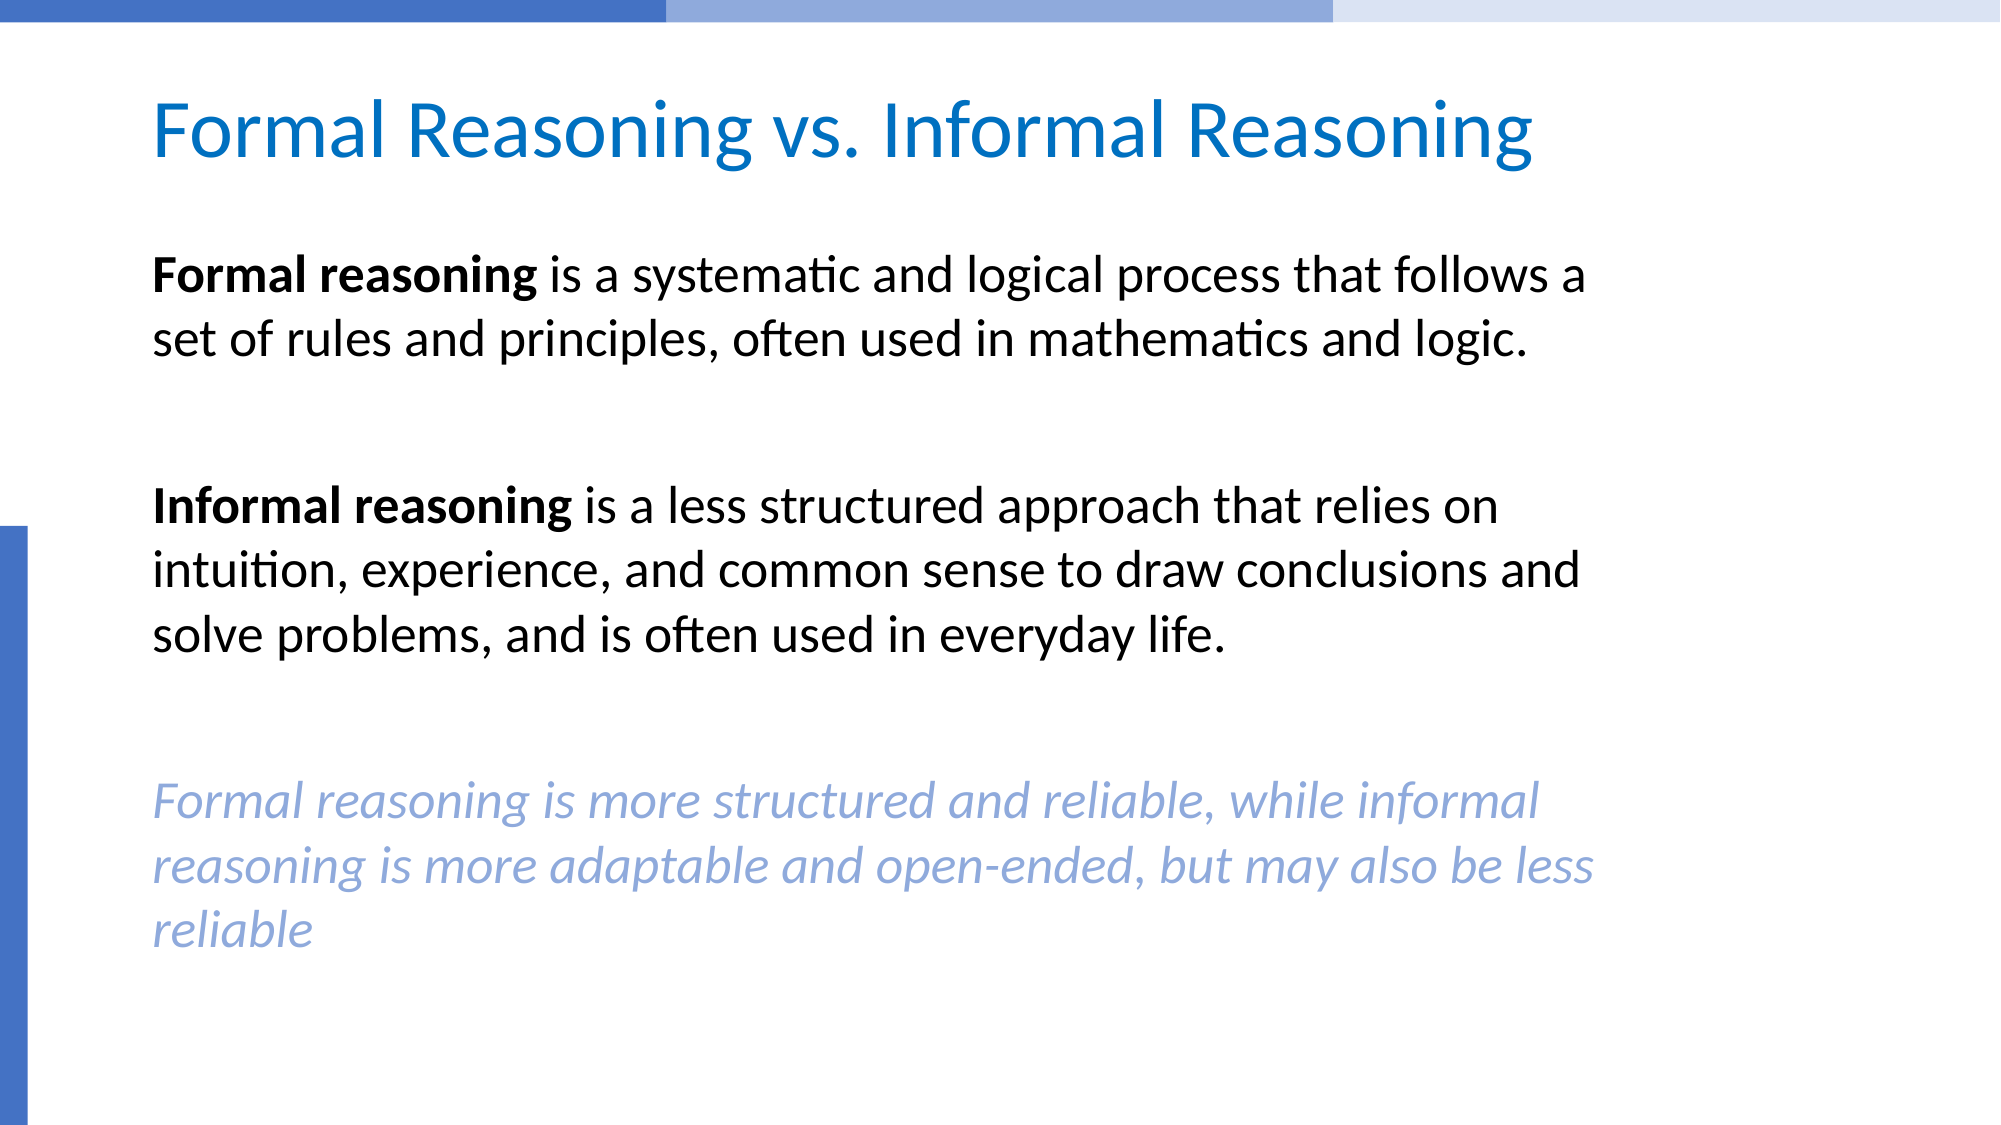

# Formal Reasoning vs. Informal Reasoning
Formal reasoning is a systematic and logical process that follows a set of rules and principles, often used in mathematics and logic.

Informal reasoning is a less structured approach that relies on intuition, experience, and common sense to draw conclusions and solve problems, and is often used in everyday life.

Formal reasoning is more structured and reliable, while informal reasoning is more adaptable and open-ended, but may also be less reliable